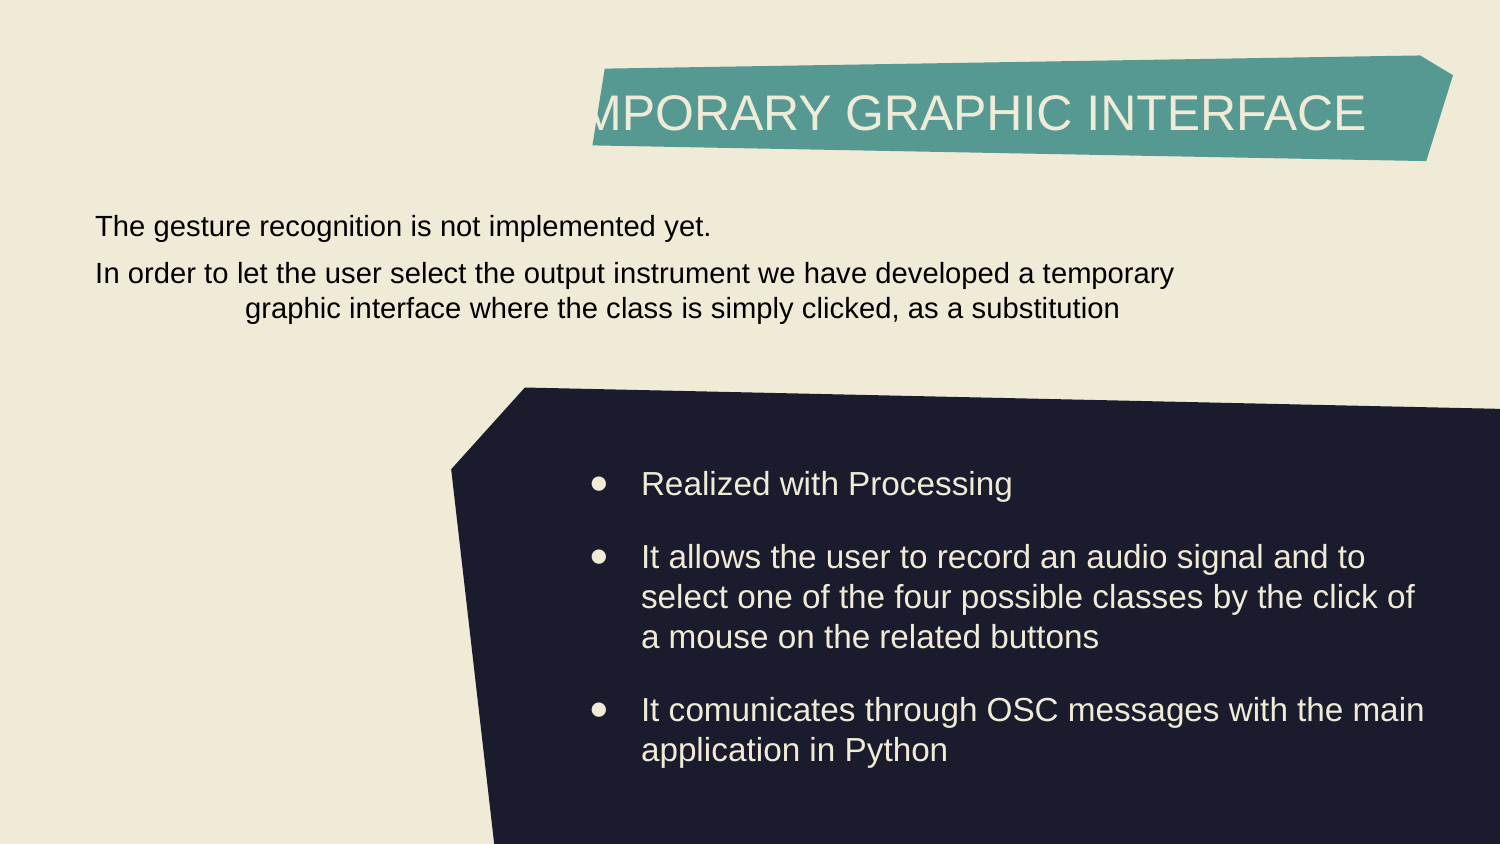

# TEMPORARY GRAPHIC INTERFACE
The gesture recognition is not implemented yet.
In order to let the user select the output instrument we have developed a temporary 	graphic interface where the class is simply clicked, as a substitution

Realized with Processing
It allows the user to record an audio signal and to select one of the four possible classes by the click of a mouse on the related buttons
It comunicates through OSC messages with the main application in Python